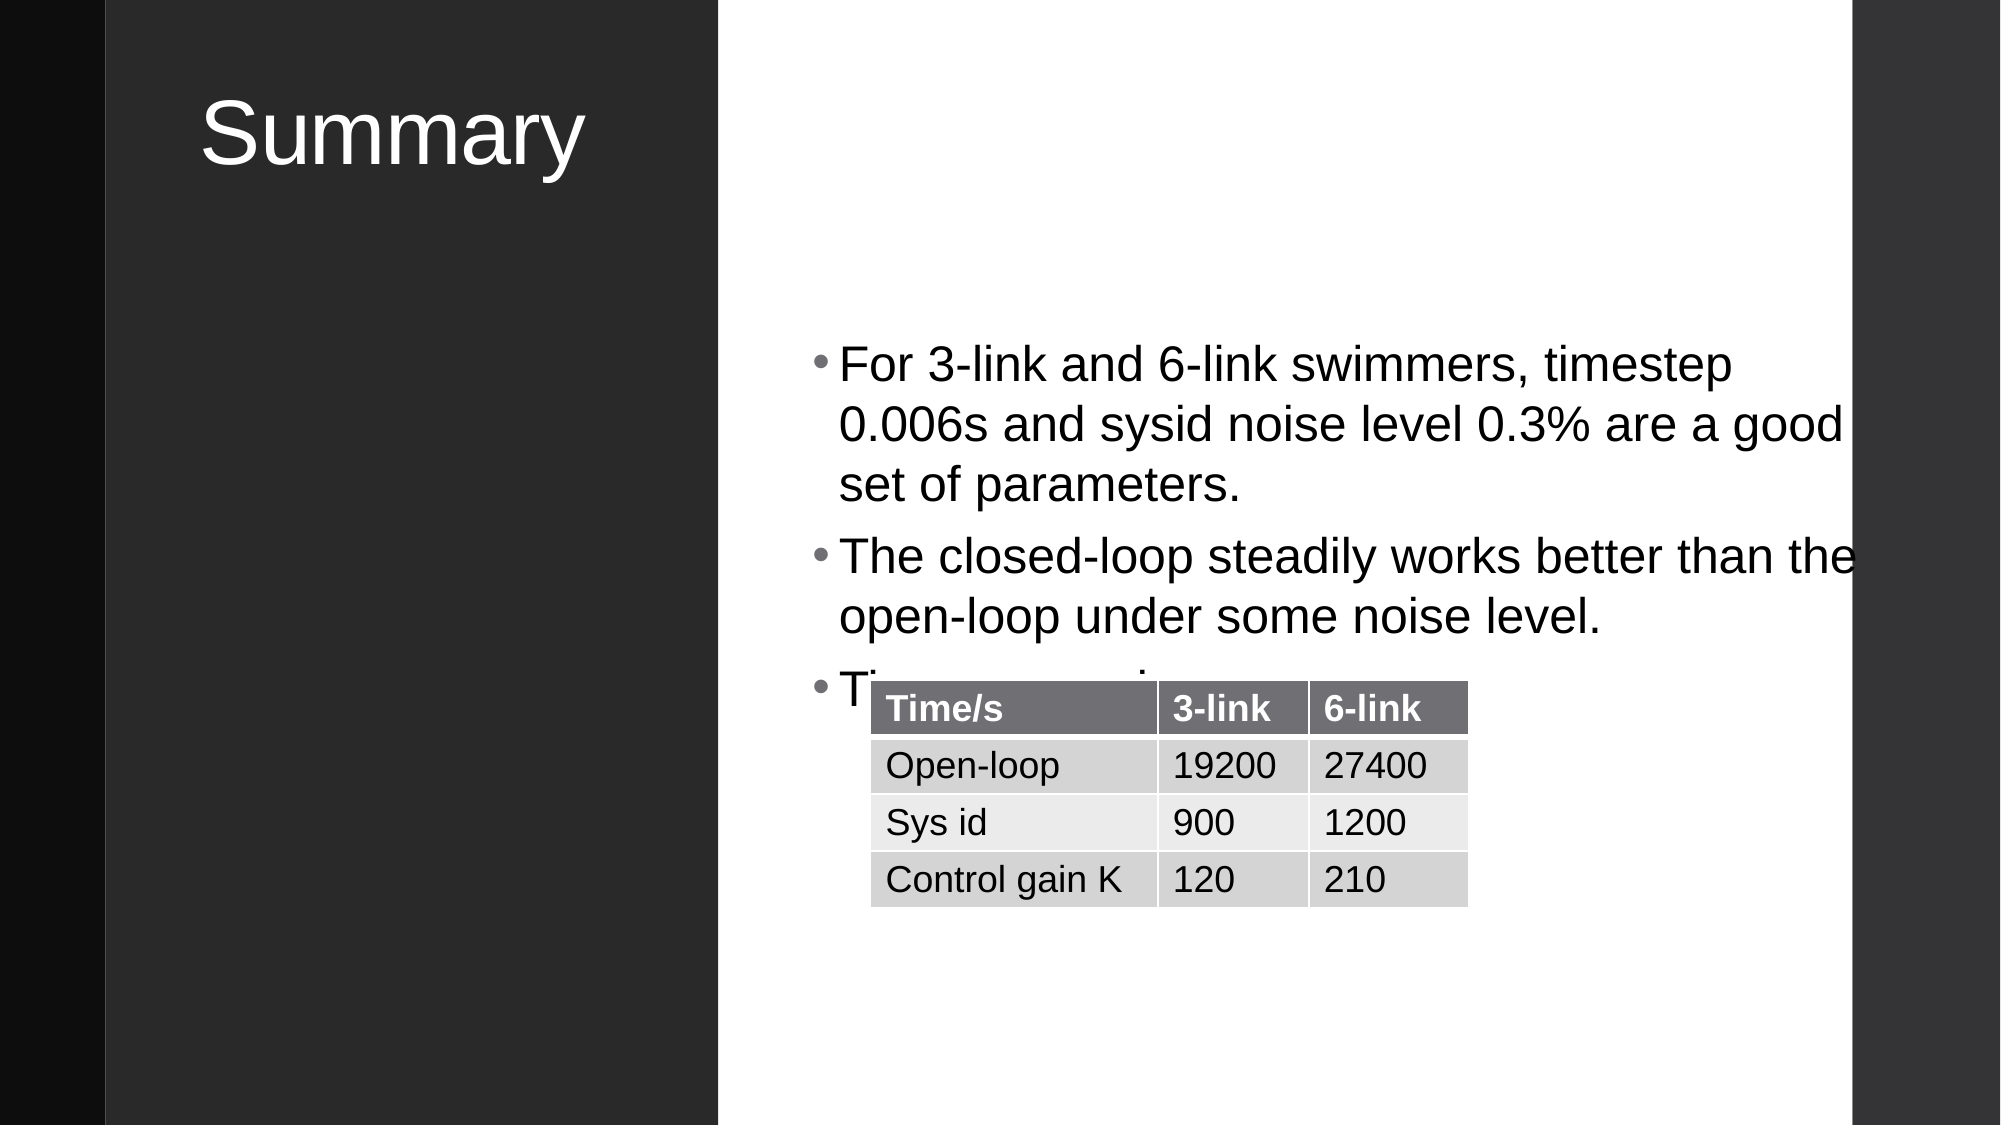

# Summary
For 3-link and 6-link swimmers, timestep 0.006s and sysid noise level 0.3% are a good set of parameters.
The closed-loop steadily works better than the open-loop under some noise level.
Time consuming:

| Time/s | 3-link | 6-link |
| --- | --- | --- |
| Open-loop | 19200 | 27400 |
| Sys id | 900 | 1200 |
| Control gain K | 120 | 210 |